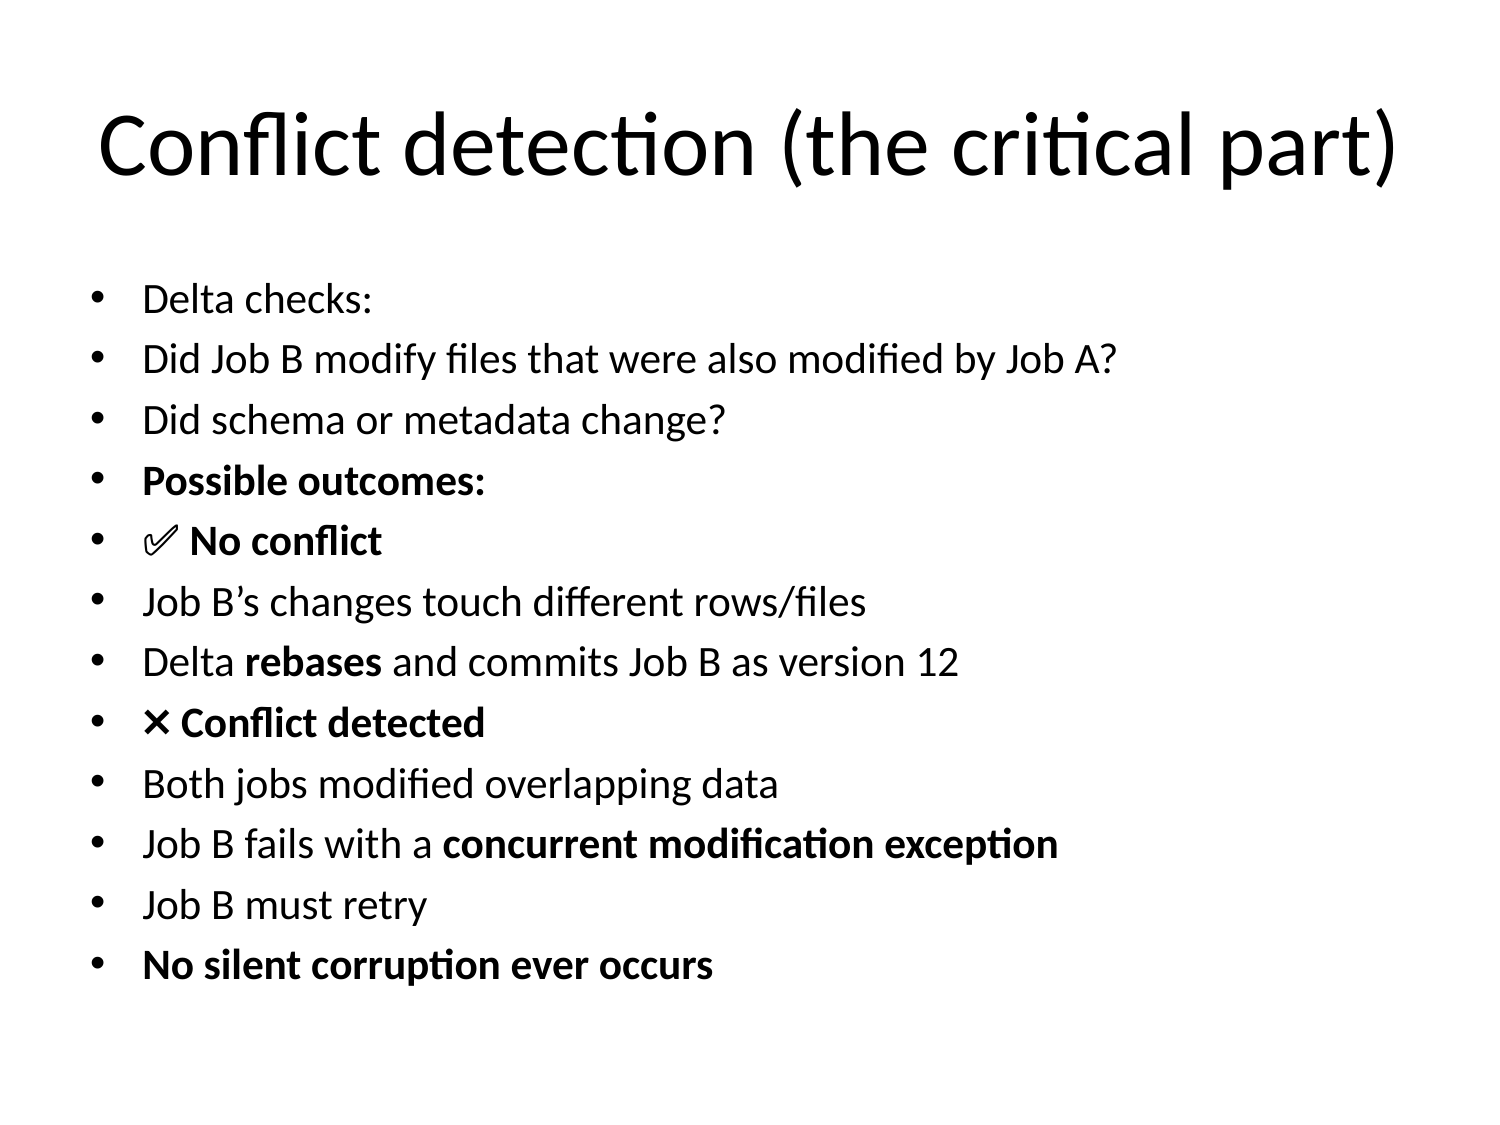

# Conflict detection (the critical part)
Delta checks:
Did Job B modify files that were also modified by Job A?
Did schema or metadata change?
Possible outcomes:
✅ No conflict
Job B’s changes touch different rows/files
Delta rebases and commits Job B as version 12
❌ Conflict detected
Both jobs modified overlapping data
Job B fails with a concurrent modification exception
Job B must retry
No silent corruption ever occurs